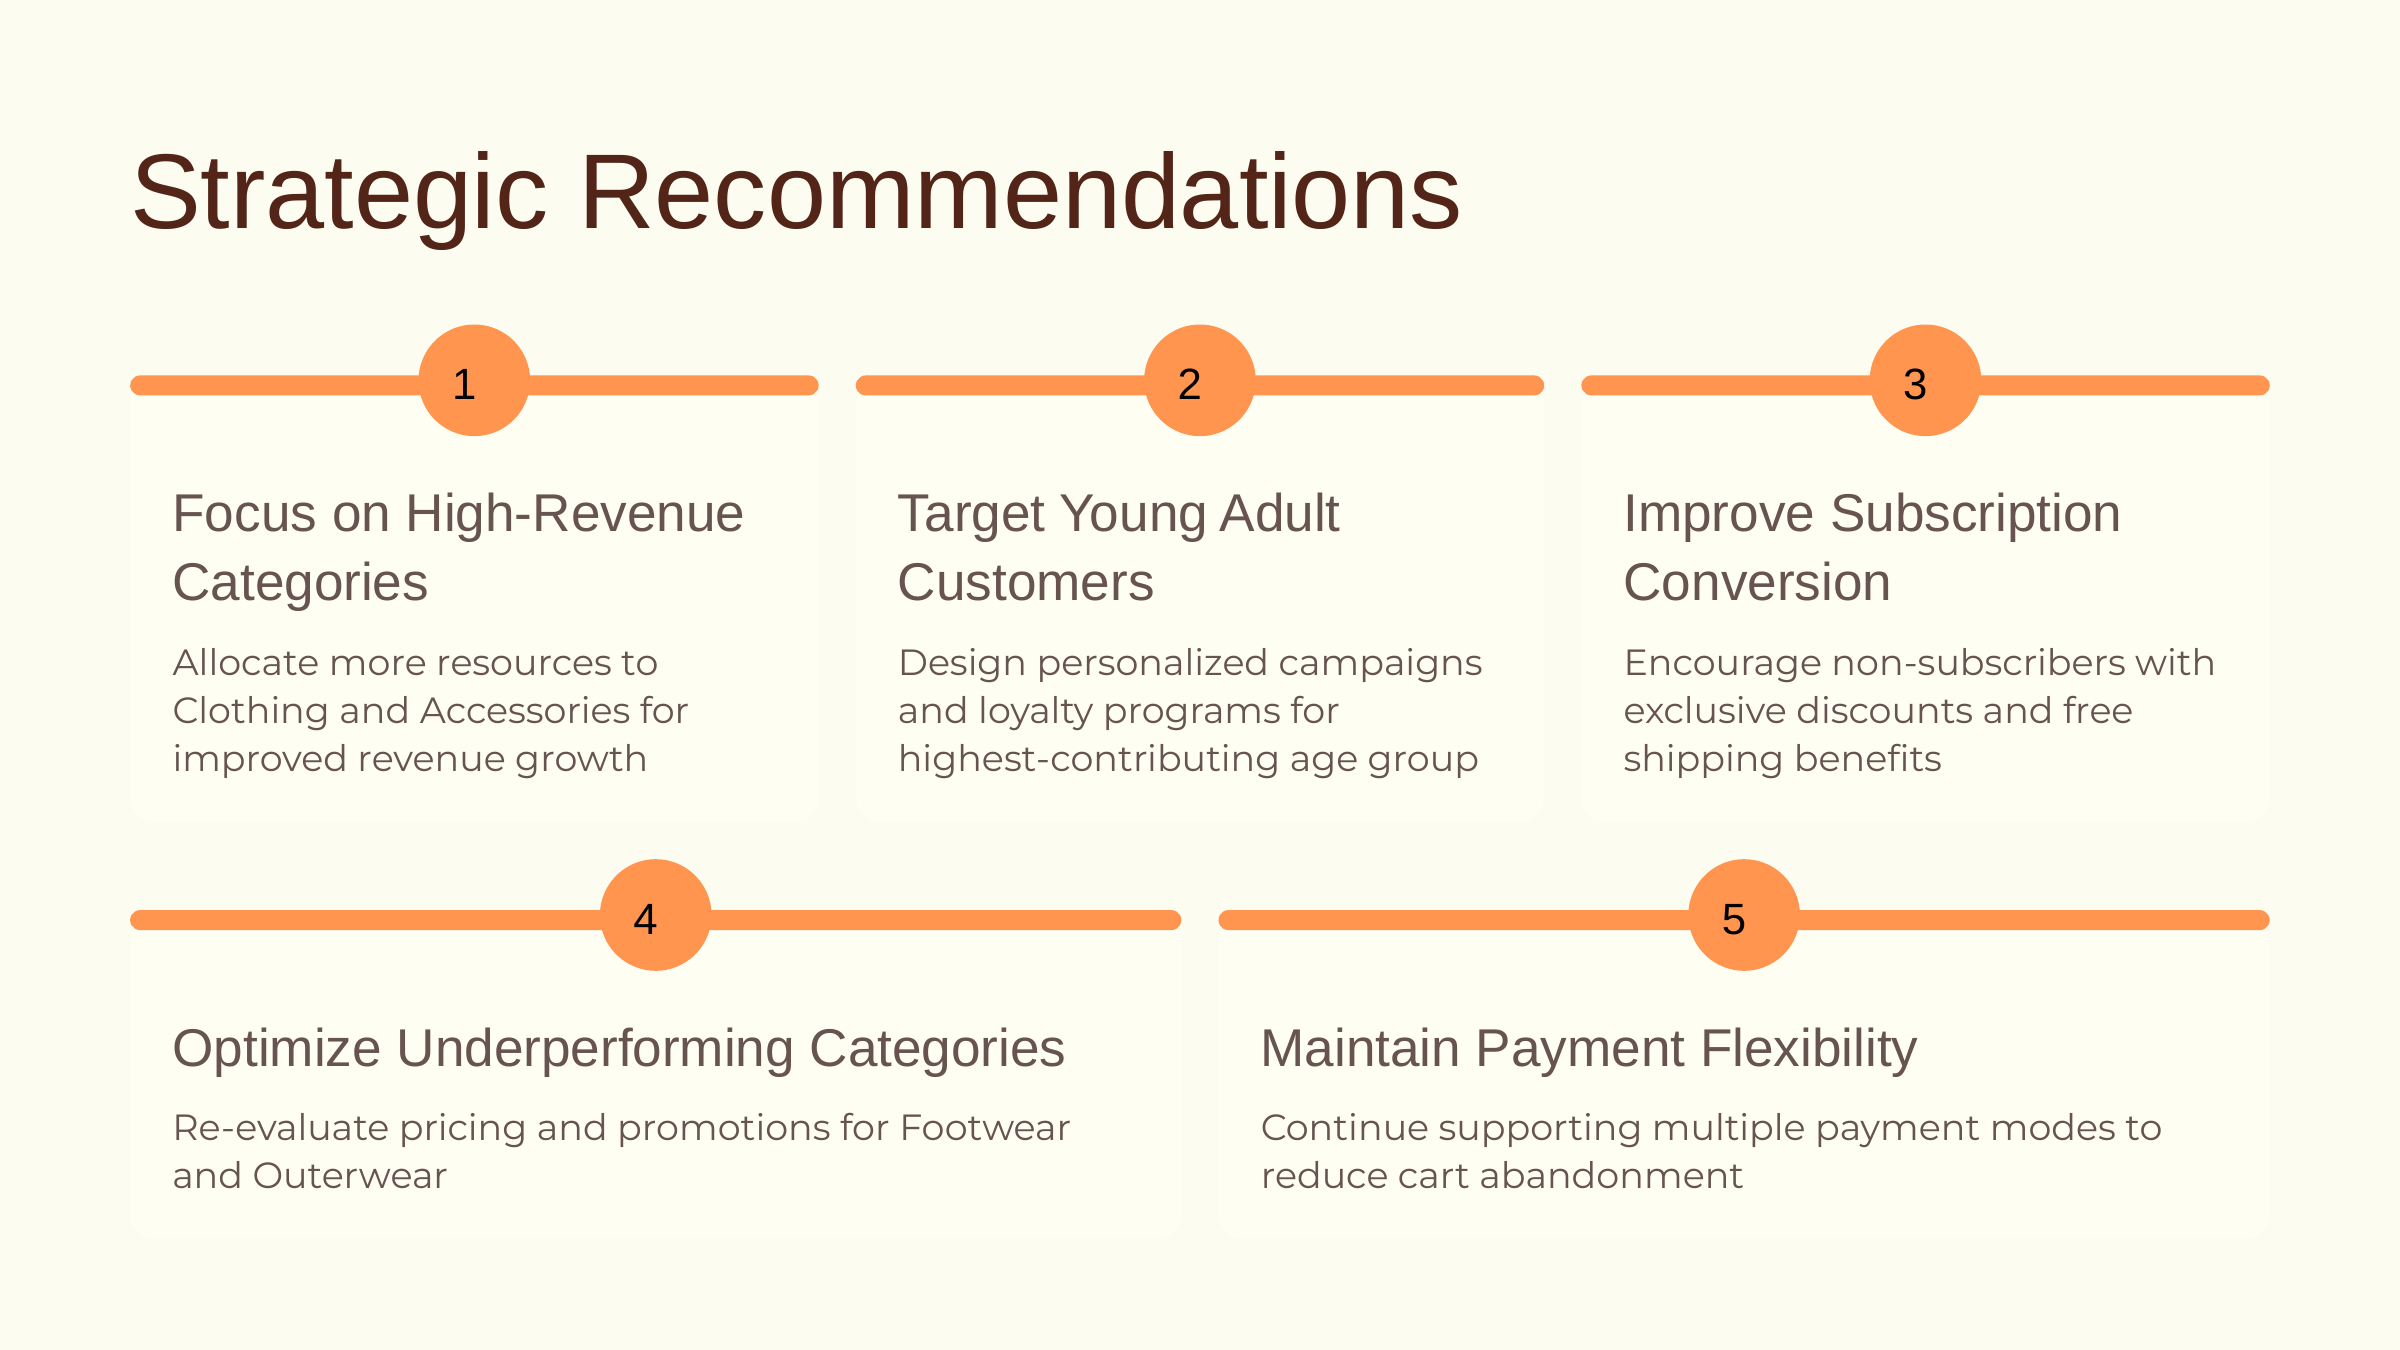

Strategic Recommendations

1
2
3

Focus on High-Revenue Categories
Target Young Adult Customers
Improve Subscription Conversion
Allocate more resources to Clothing and Accessories for improved revenue growth
Design personalized campaigns and loyalty programs for highest-contributing age group
Encourage non-subscribers with exclusive discounts and free shipping benefits

4
5

Optimize Underperforming Categories
Maintain Payment Flexibility
Re-evaluate pricing and promotions for Footwear and Outerwear
Continue supporting multiple payment modes to reduce cart abandonment